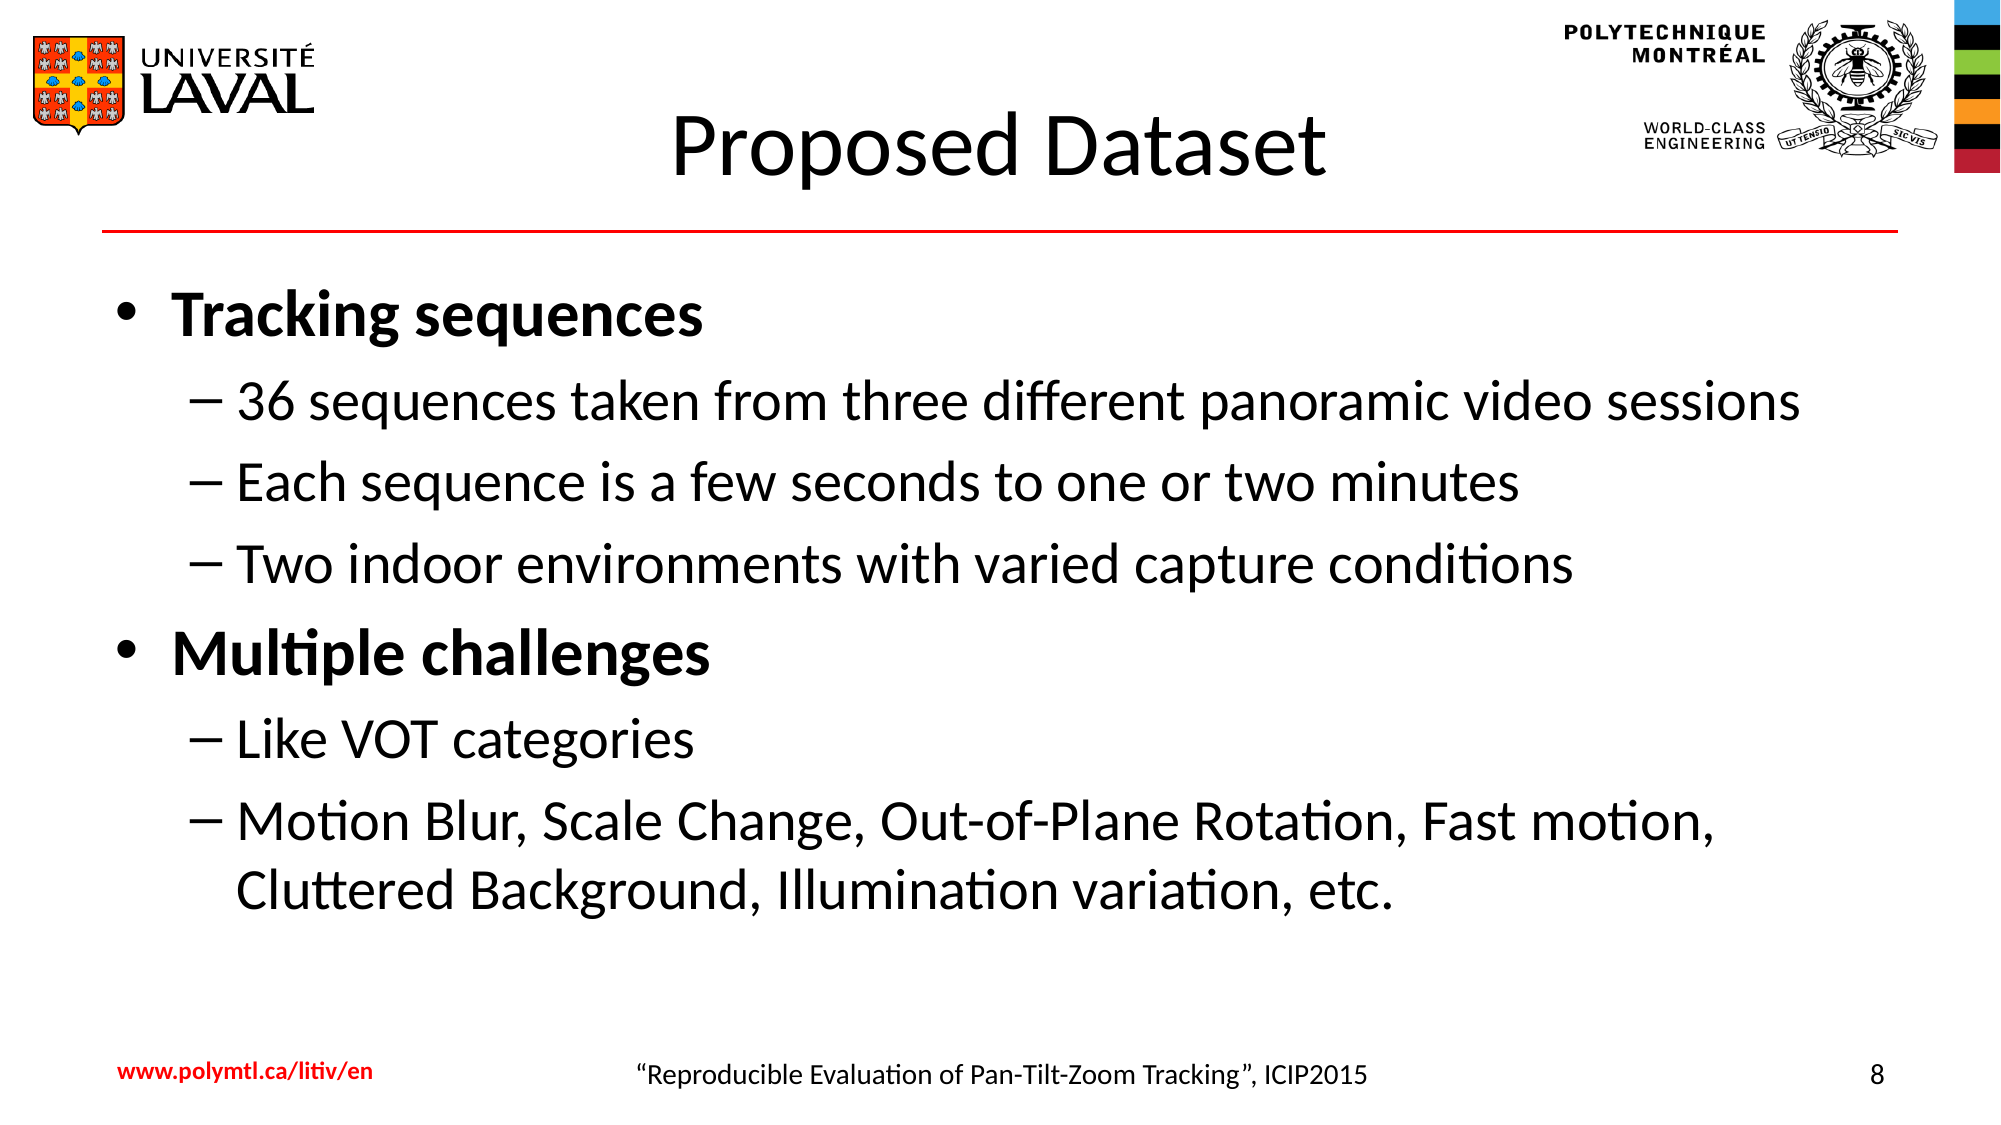

# Proposed Dataset
Tracking sequences
36 sequences taken from three different panoramic video sessions
Each sequence is a few seconds to one or two minutes
Two indoor environments with varied capture conditions
Multiple challenges
Like VOT categories
Motion Blur, Scale Change, Out-of-Plane Rotation, Fast motion, Cluttered Background, Illumination variation, etc.

8